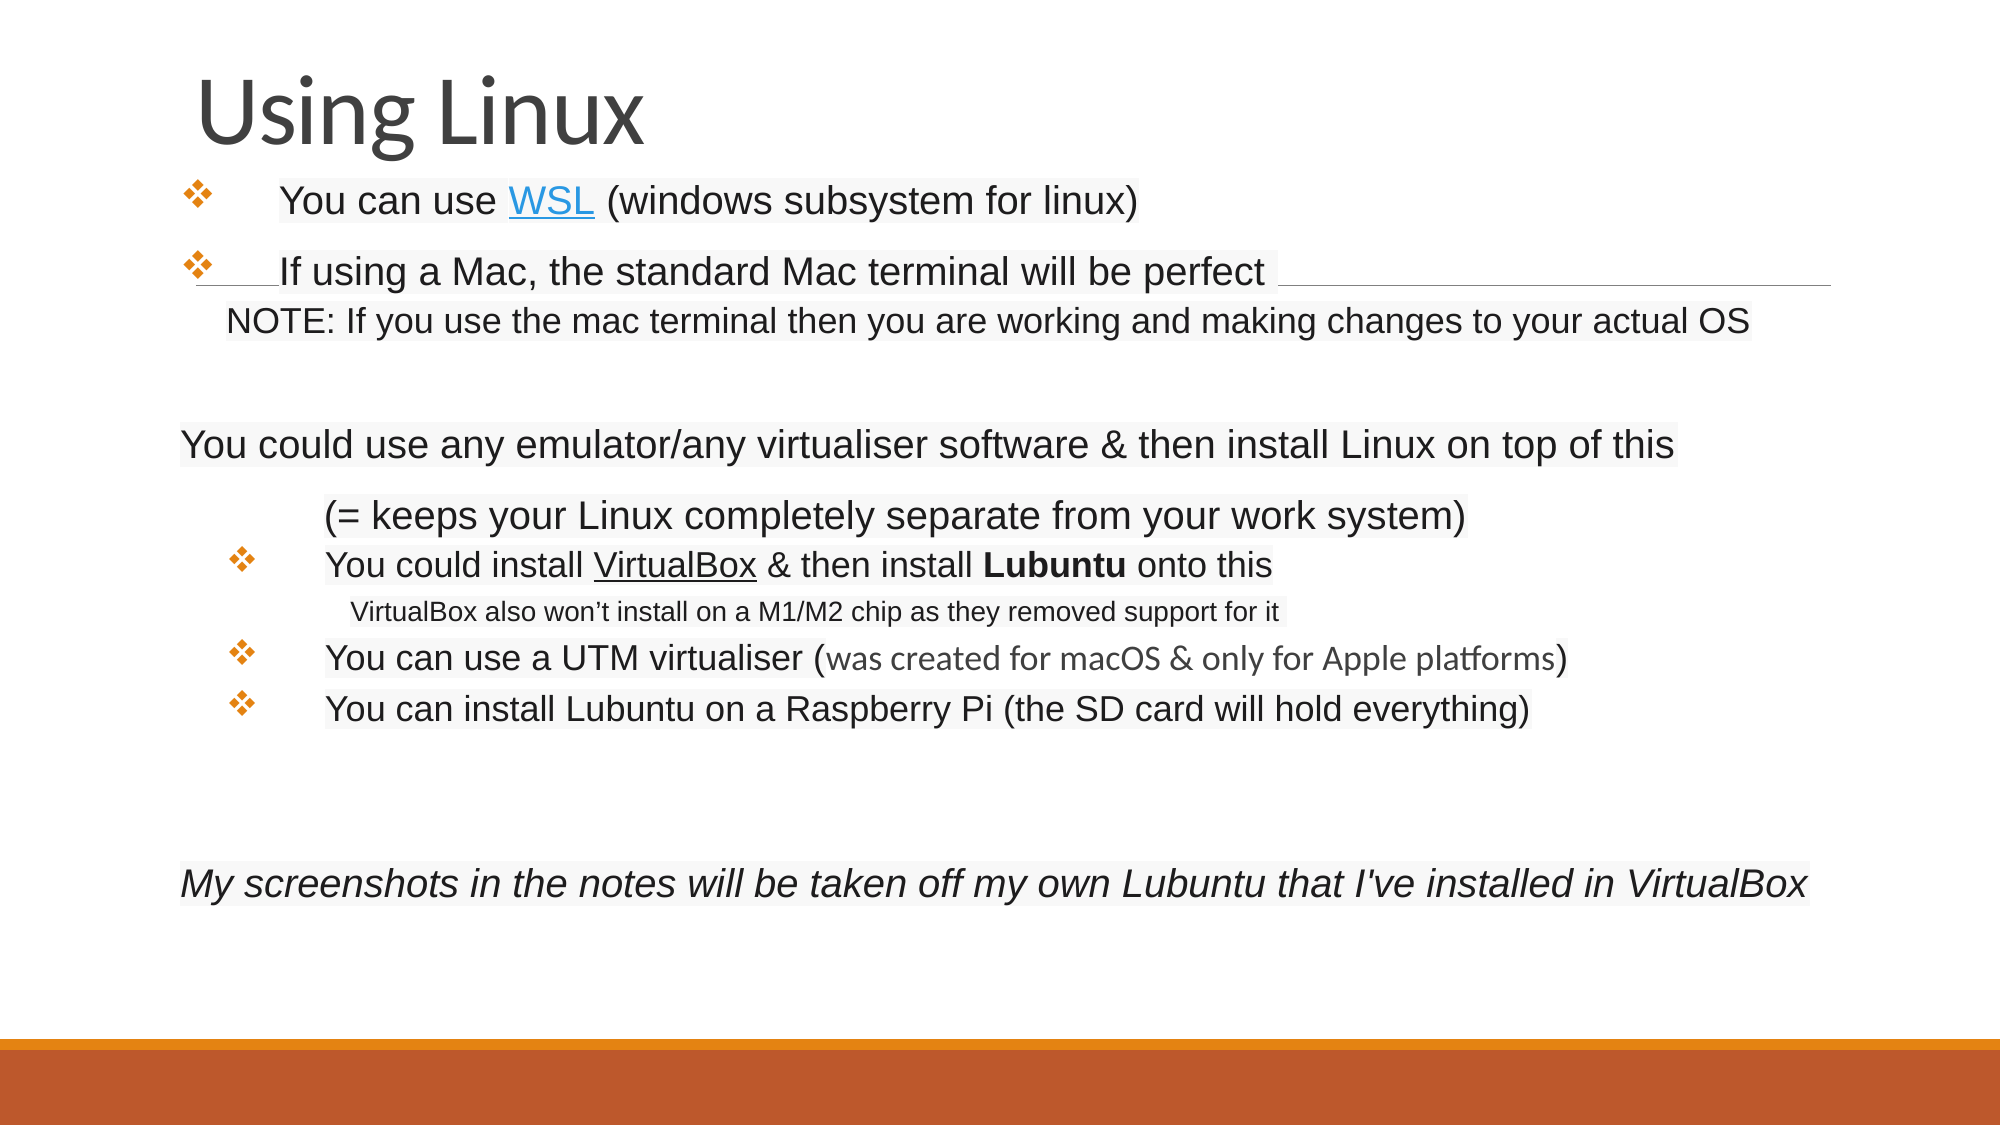

# Using Linux
You can use WSL (windows subsystem for linux)
If using a Mac, the standard Mac terminal will be perfect
	NOTE: If you use the mac terminal then you are working and making changes to your actual OS

You could use any emulator/any virtualiser software & then install Linux on top of this
	(= keeps your Linux completely separate from your work system)
You could install VirtualBox & then install Lubuntu onto this
VirtualBox also won’t install on a M1/M2 chip as they removed support for it
You can use a UTM virtualiser (was created for macOS & only for Apple platforms)
You can install Lubuntu on a Raspberry Pi (the SD card will hold everything)

My screenshots in the notes will be taken off my own Lubuntu that I've installed in VirtualBox